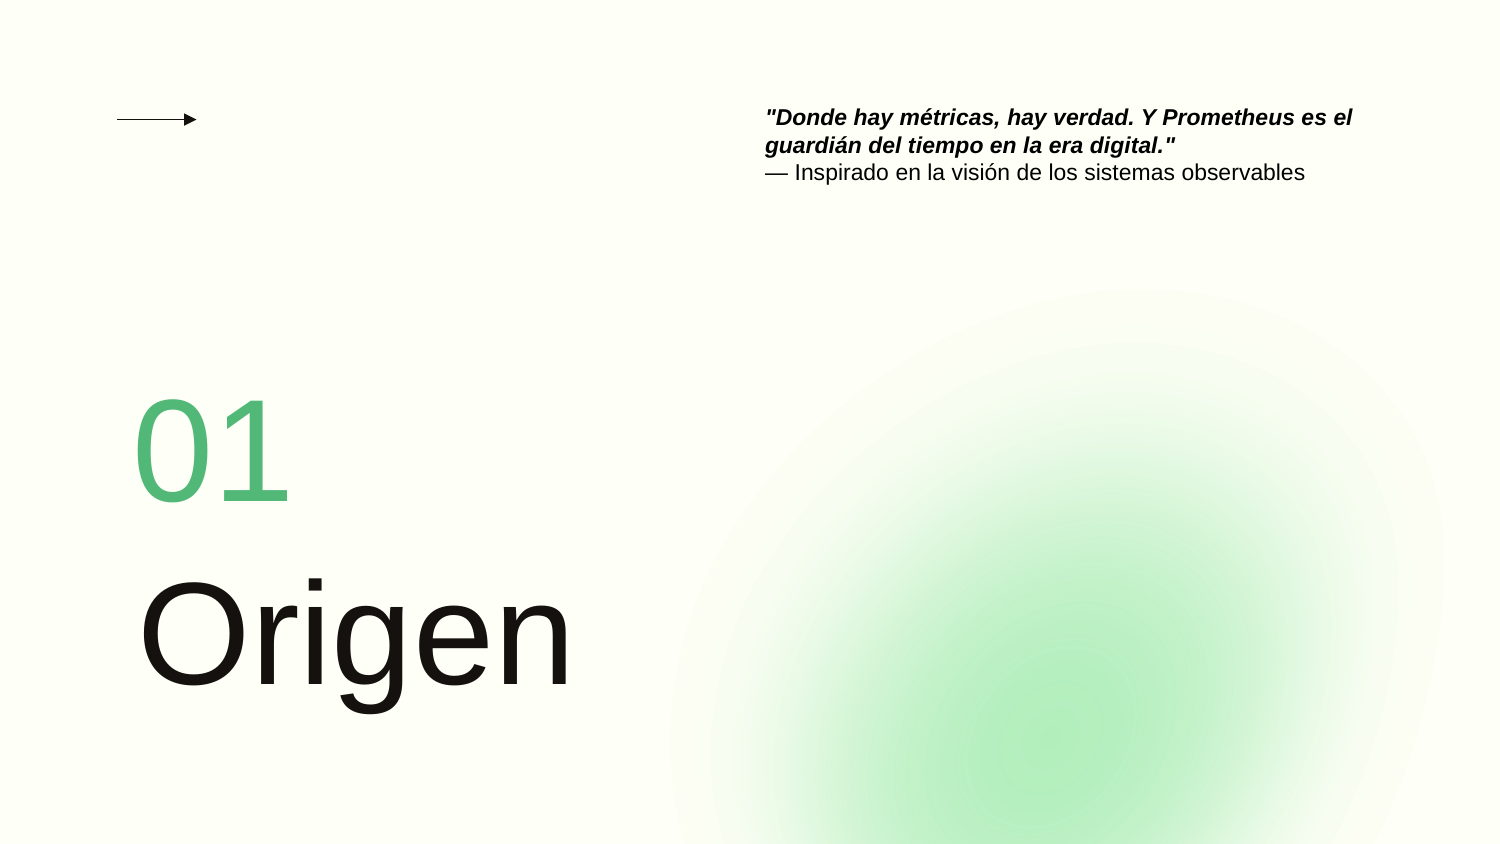

"Donde hay métricas, hay verdad. Y Prometheus es el guardián del tiempo en la era digital."
— Inspirado en la visión de los sistemas observables
01

# Origen